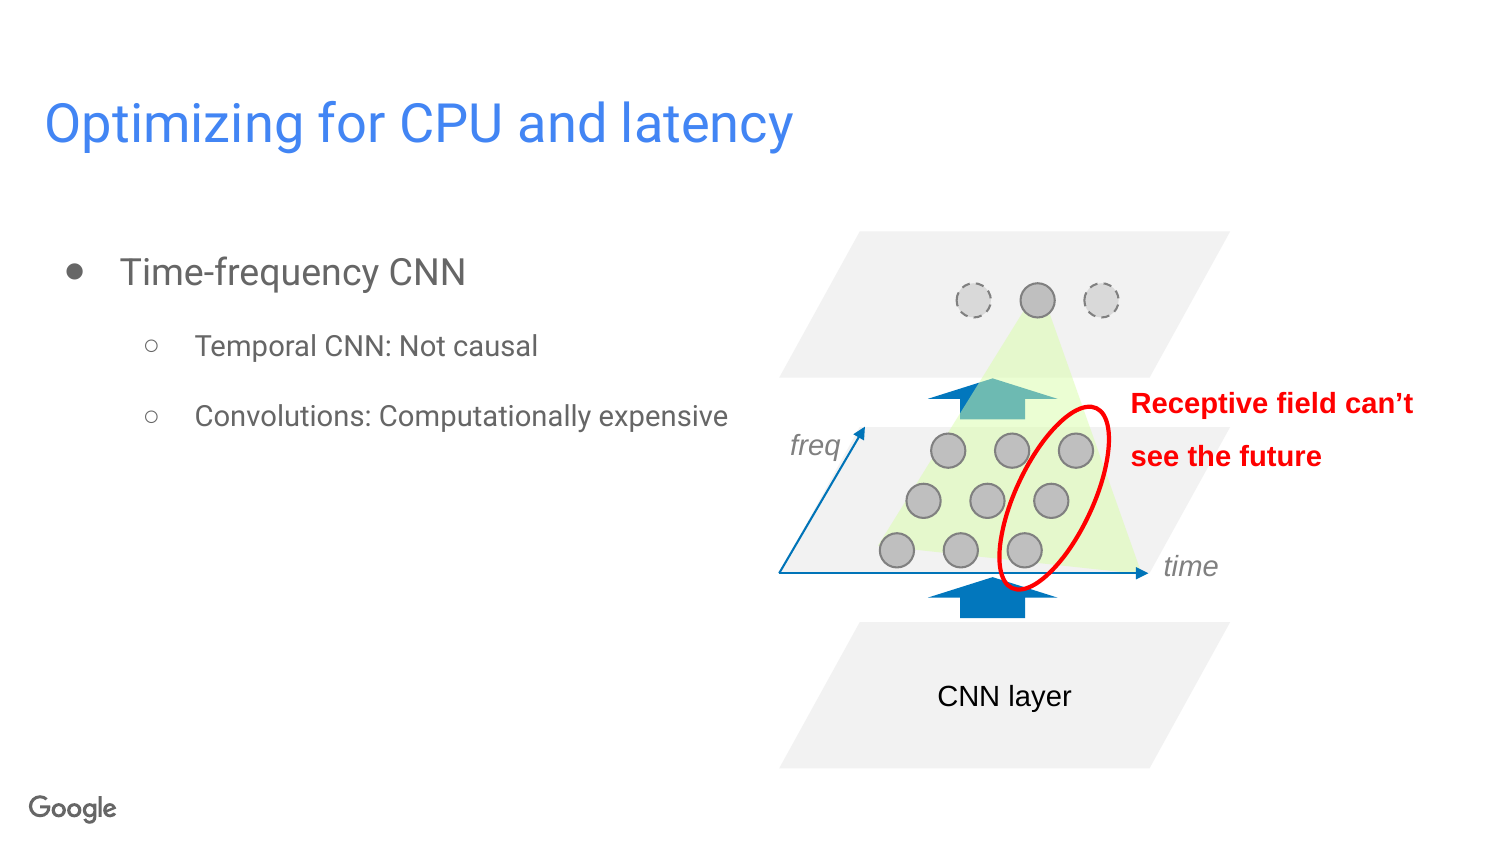

# Optimizing for CPU and latency
Time-frequency CNN
Temporal CNN: Not causal
Convolutions: Computationally expensive

Receptive field can’t see the future

freq

time

CNN layer